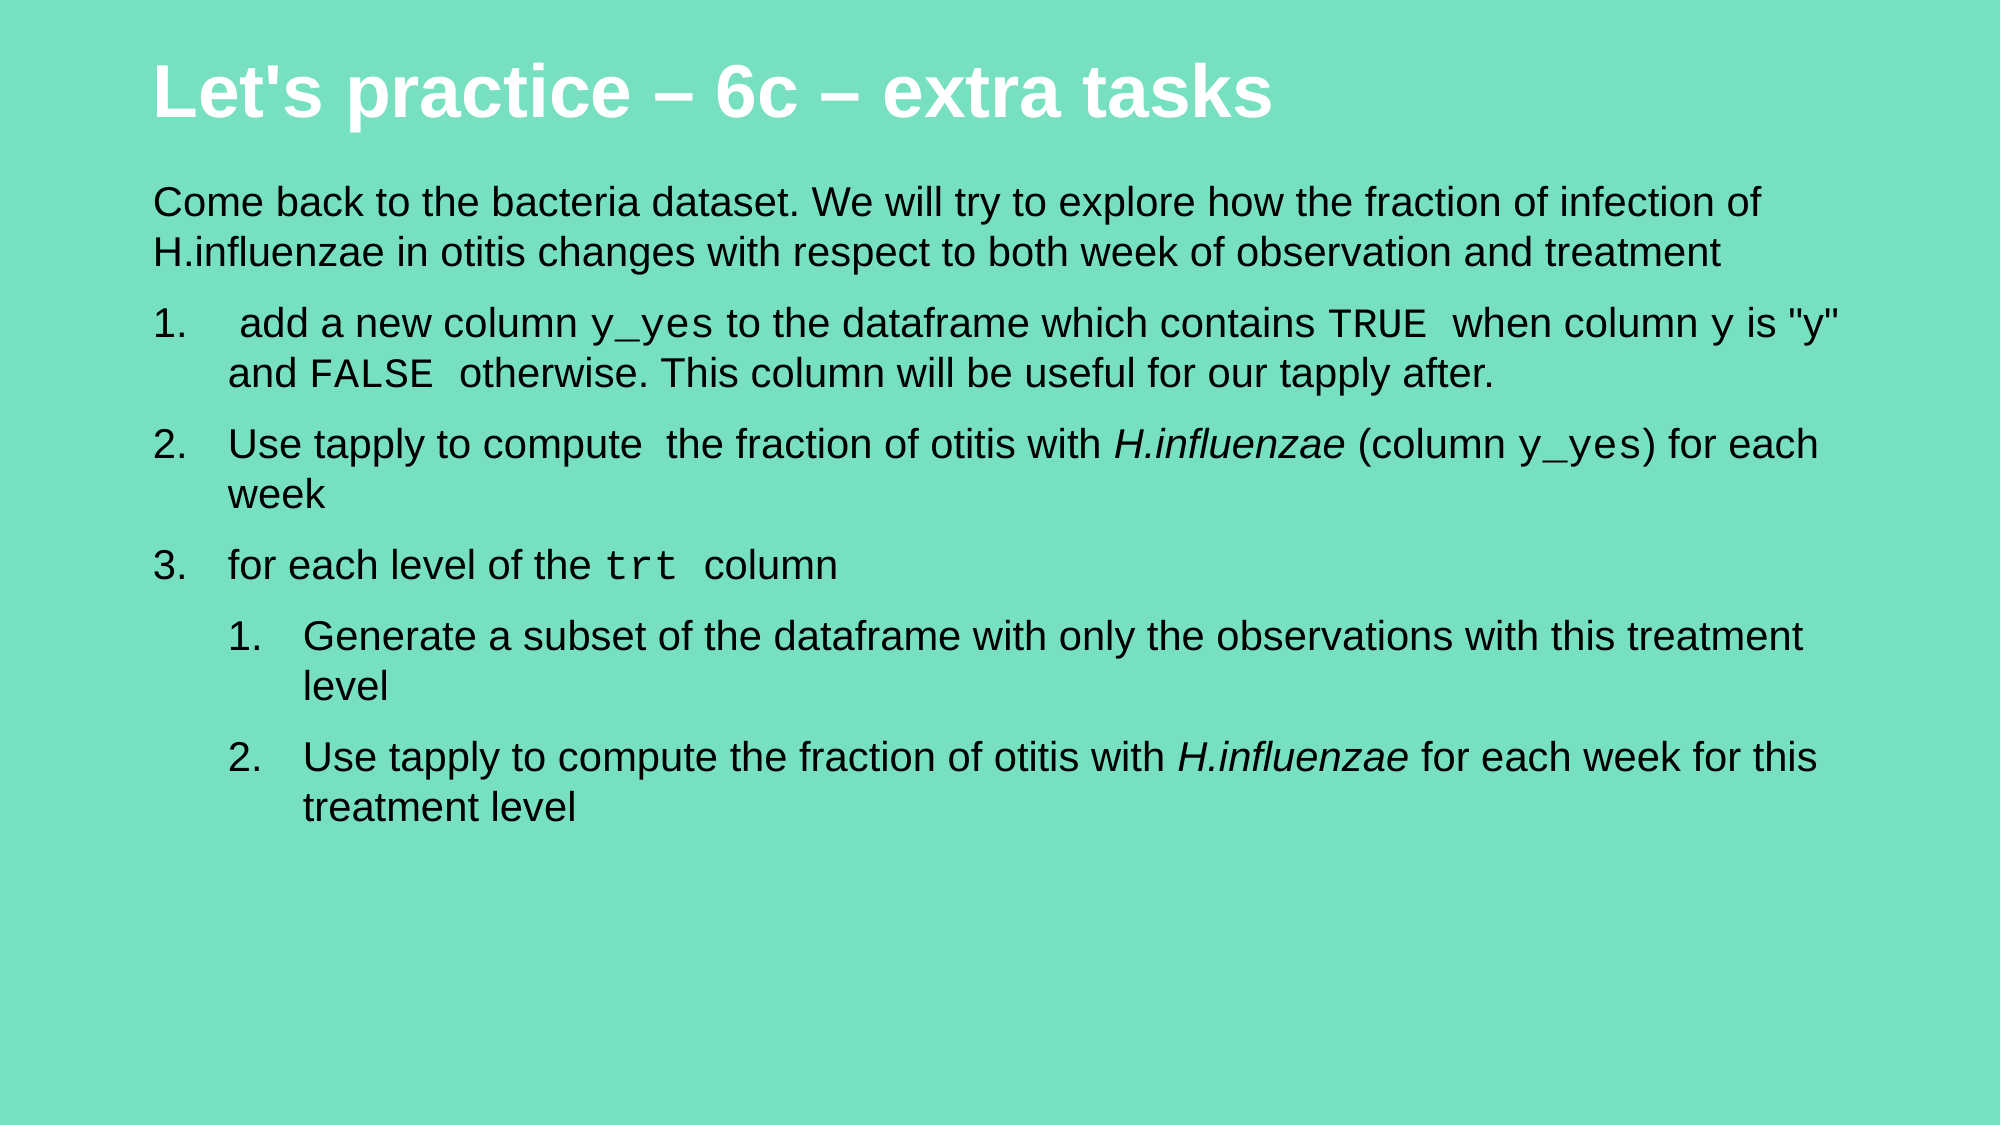

Let's practice – 6c – extra tasks
Come back to the bacteria dataset. We will try to explore how the fraction of infection of H.influenzae in otitis changes with respect to both week of observation and treatment
 add a new column y_yes to the dataframe which contains TRUE when column y is "y" and FALSE otherwise. This column will be useful for our tapply after.
Use tapply to compute  the fraction of otitis with H.influenzae (column y_yes) for each week
for each level of the trt column
Generate a subset of the dataframe with only the observations with this treatment level
Use tapply to compute the fraction of otitis with H.influenzae for each week for this treatment level